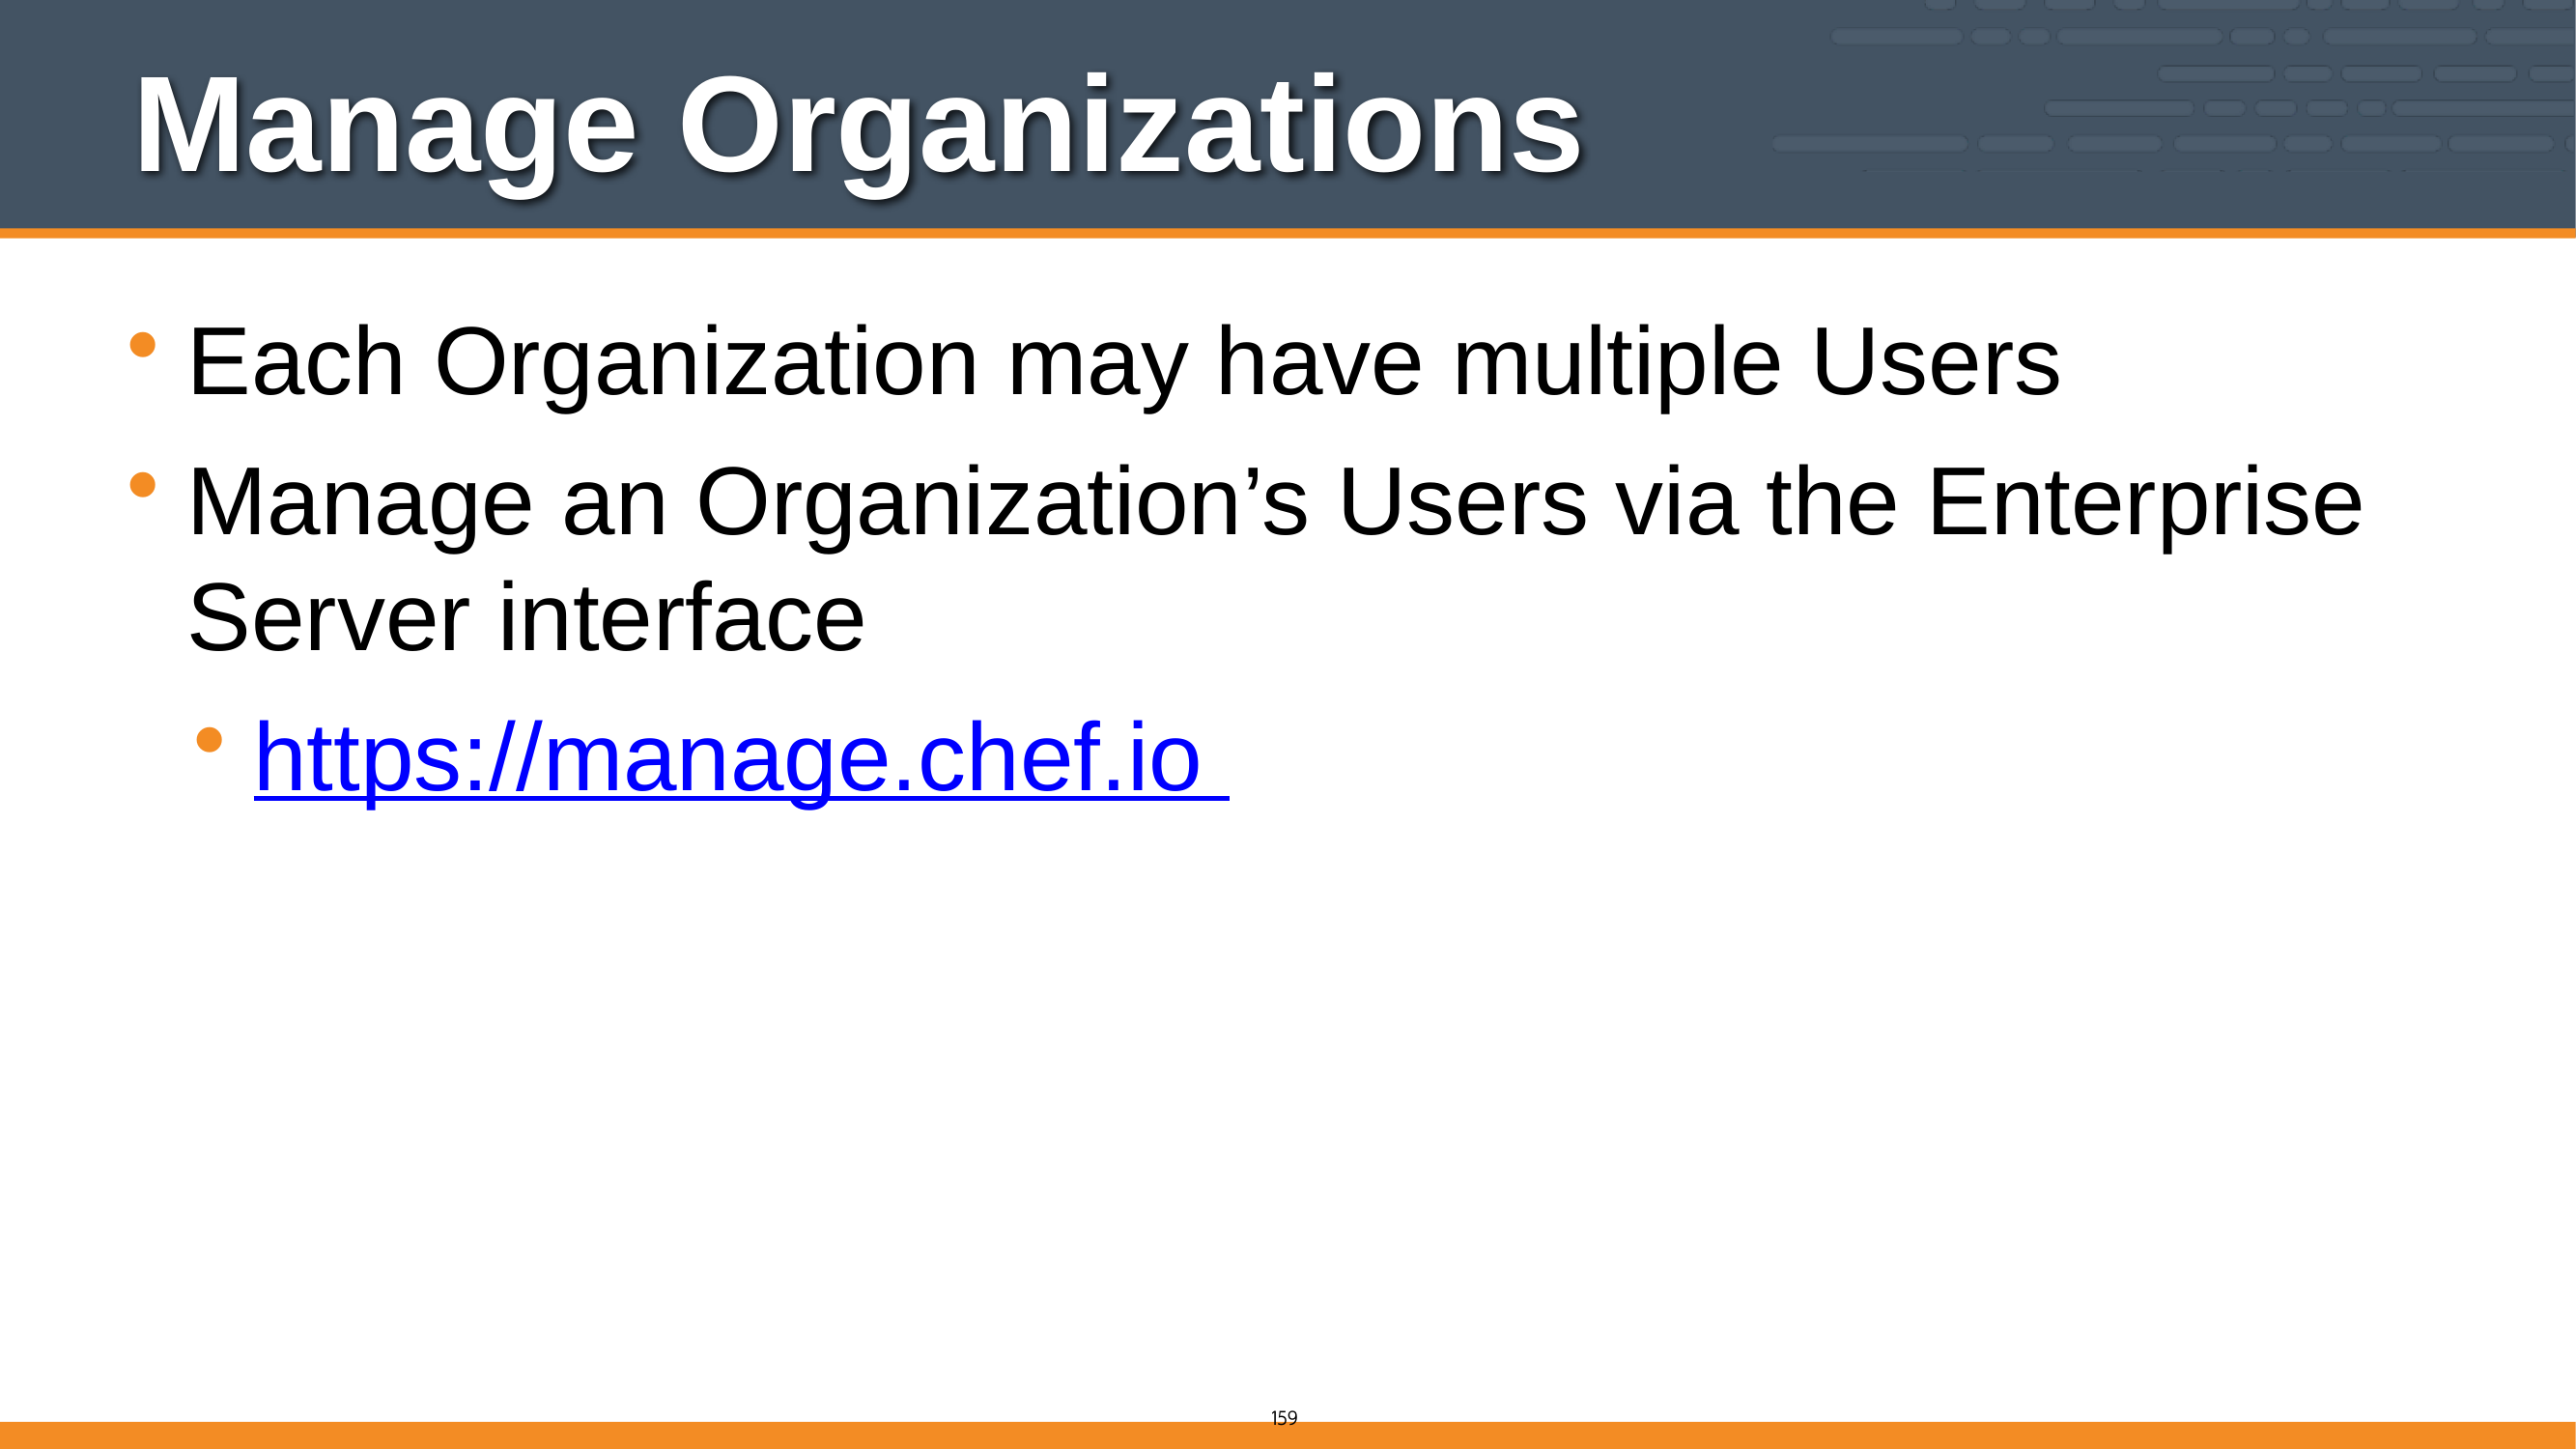

# Manage Organizations
Each Organization may have multiple Users
Manage an Organization’s Users via the Enterprise Server interface
https://manage.chef.io
159